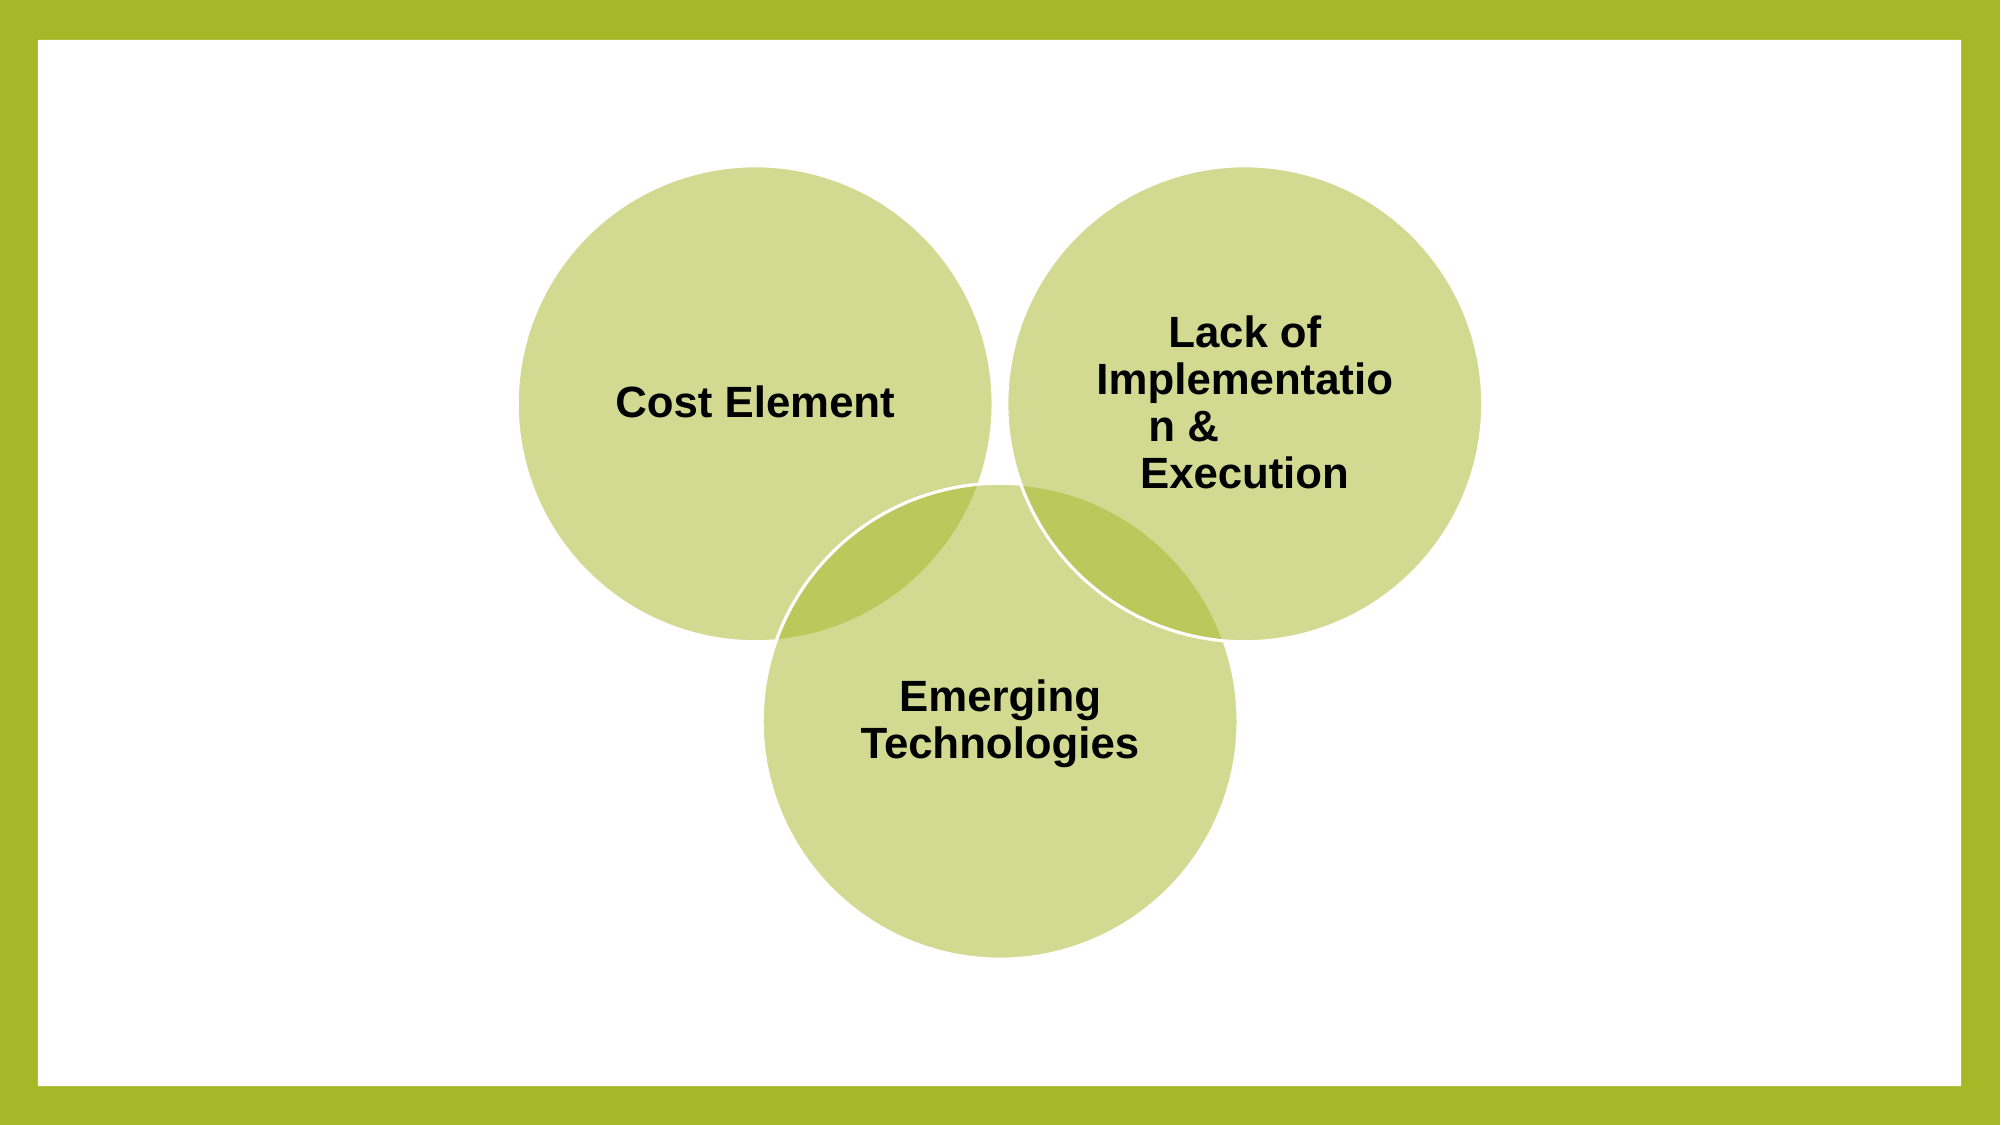

Cost Element
Emerging Technologies
Lack of Implementation &           Execution